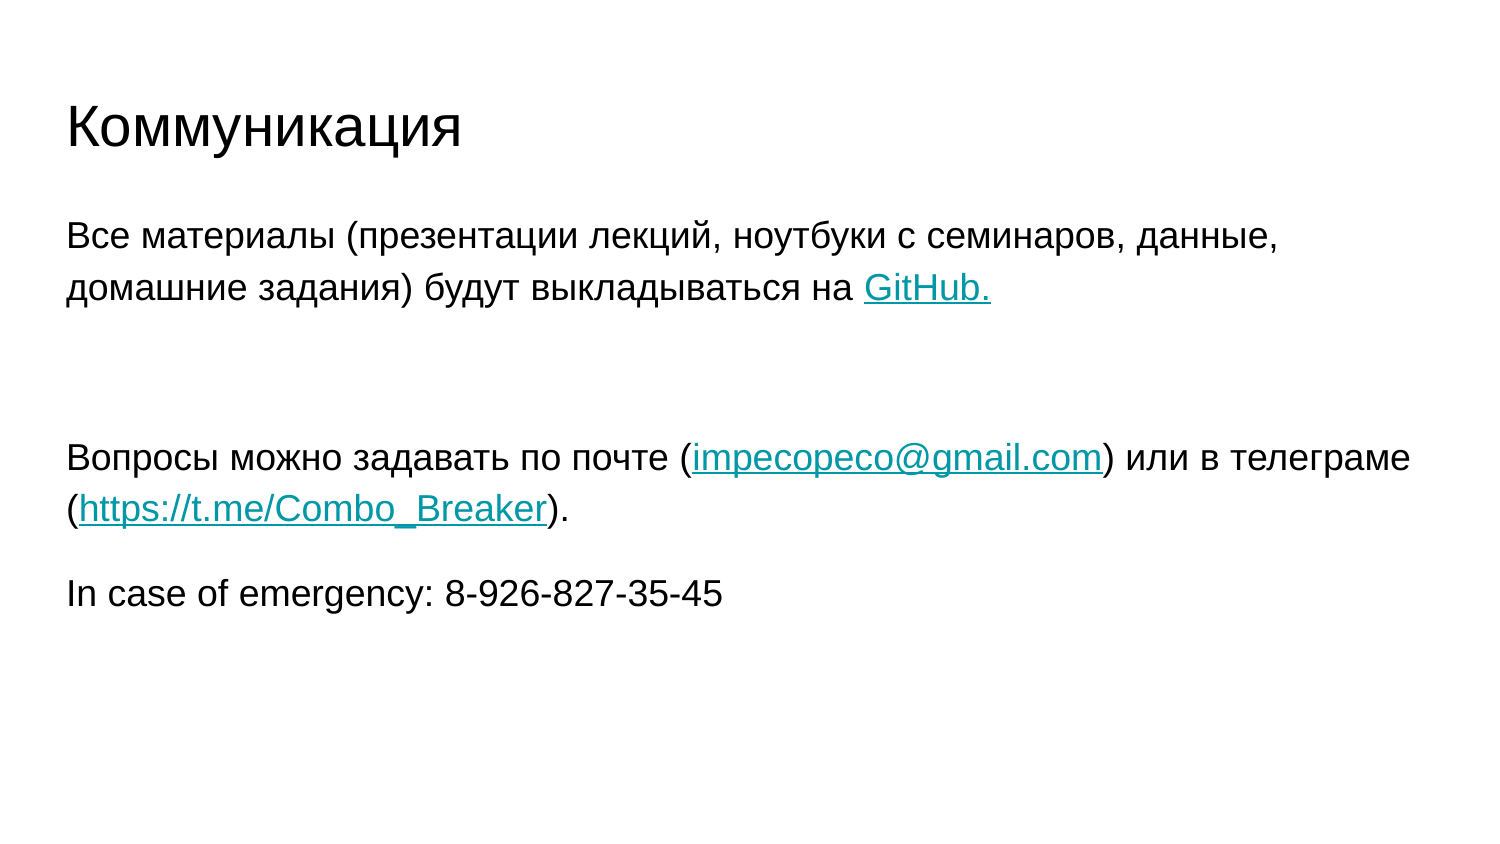

# Коммуникация
Все материалы (презентации лекций, ноутбуки с семинаров, данные, домашние задания) будут выкладываться на GitHub.

Вопросы можно задавать по почте (impecopeco@gmail.com) или в телеграме (https://t.me/Combo_Breaker).
In case of emergency: 8-926-827-35-45